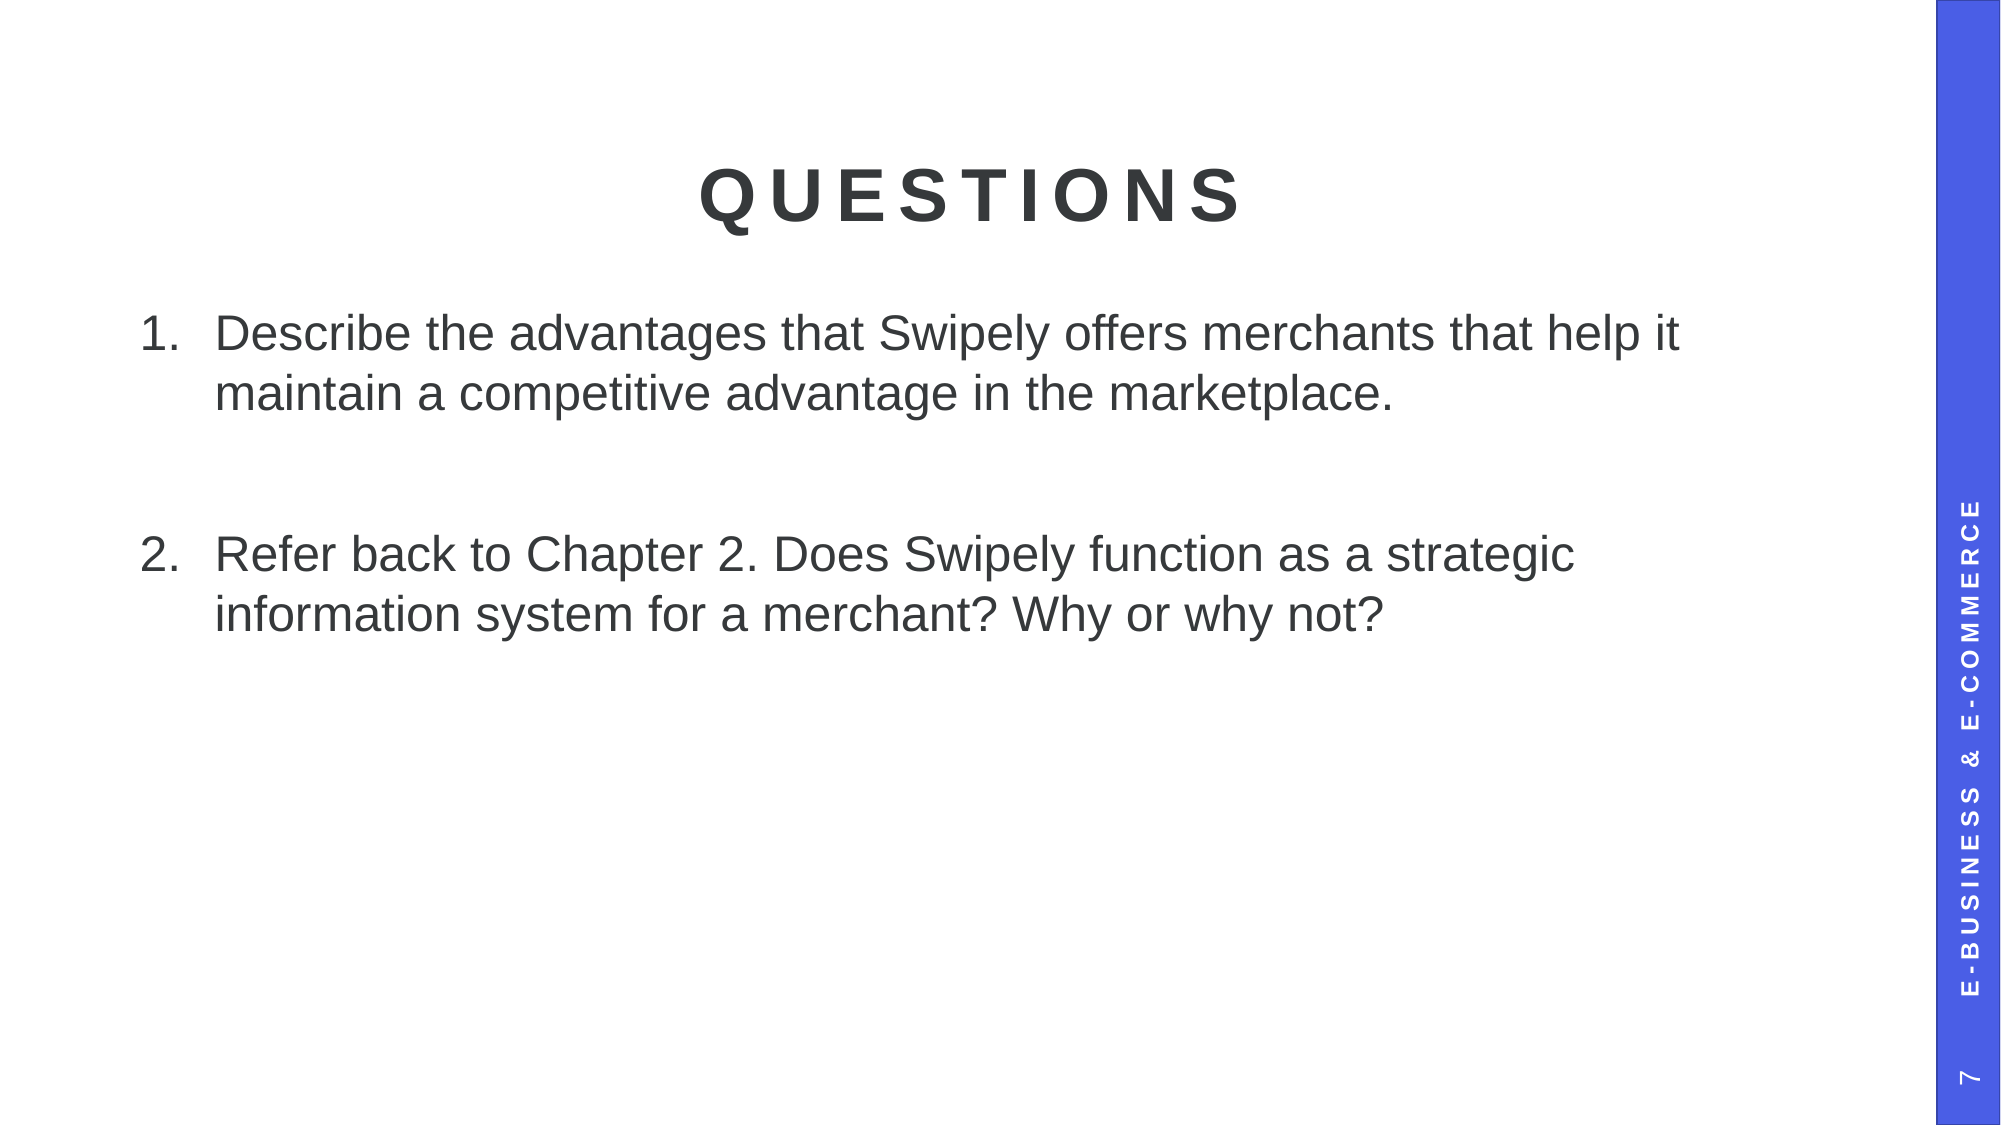

# Questions
Describe the advantages that Swipely offers merchants that help it maintain a competitive advantage in the marketplace.

Refer back to Chapter 2. Does Swipely function as a strategic information system for a merchant? Why or why not?
E-business & e-commerce
7